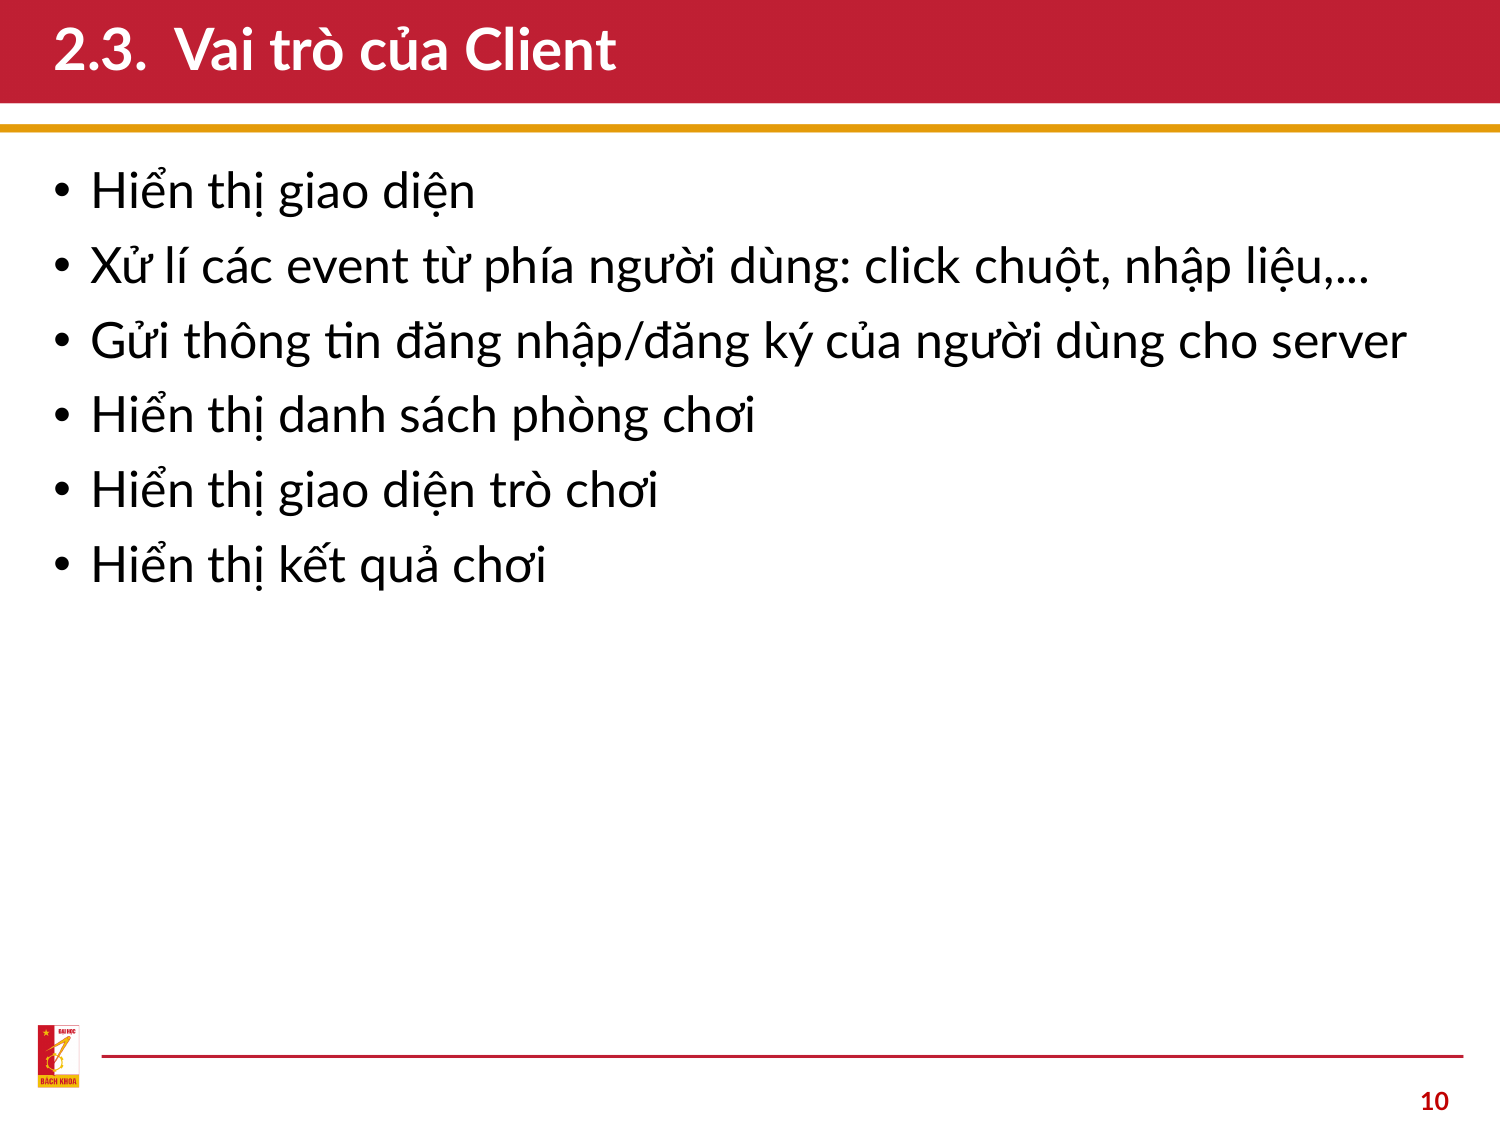

# 2.3.  Vai trò của Client
Hiển thị giao diện
Xử lí các event từ phía người dùng: click chuột, nhập liệu,...
Gửi thông tin đăng nhập/đăng ký của người dùng cho server
Hiển thị danh sách phòng chơi
Hiển thị giao diện trò chơi
Hiển thị kết quả chơi
10